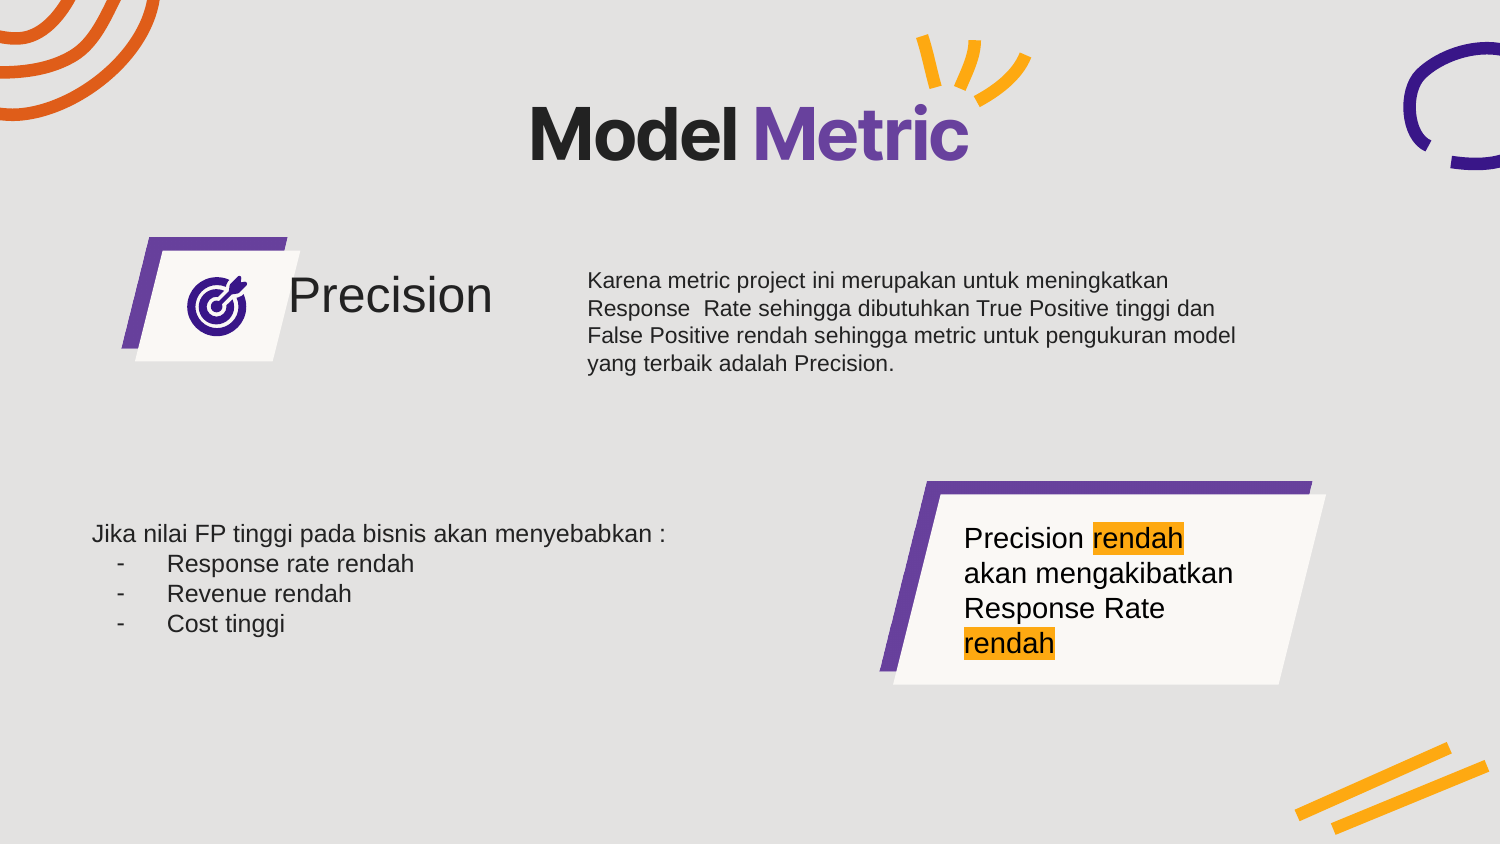

# Model Metric

Karena metric project ini merupakan untuk meningkatkan Response  Rate sehingga dibutuhkan True Positive tinggi dan False Positive rendah sehingga metric untuk pengukuran model yang terbaik adalah Precision.
Precision

Precision rendah akan mengakibatkan Response Rate rendah
Jika nilai FP tinggi pada bisnis akan menyebabkan :
Response rate rendah
Revenue rendah
Cost tinggi